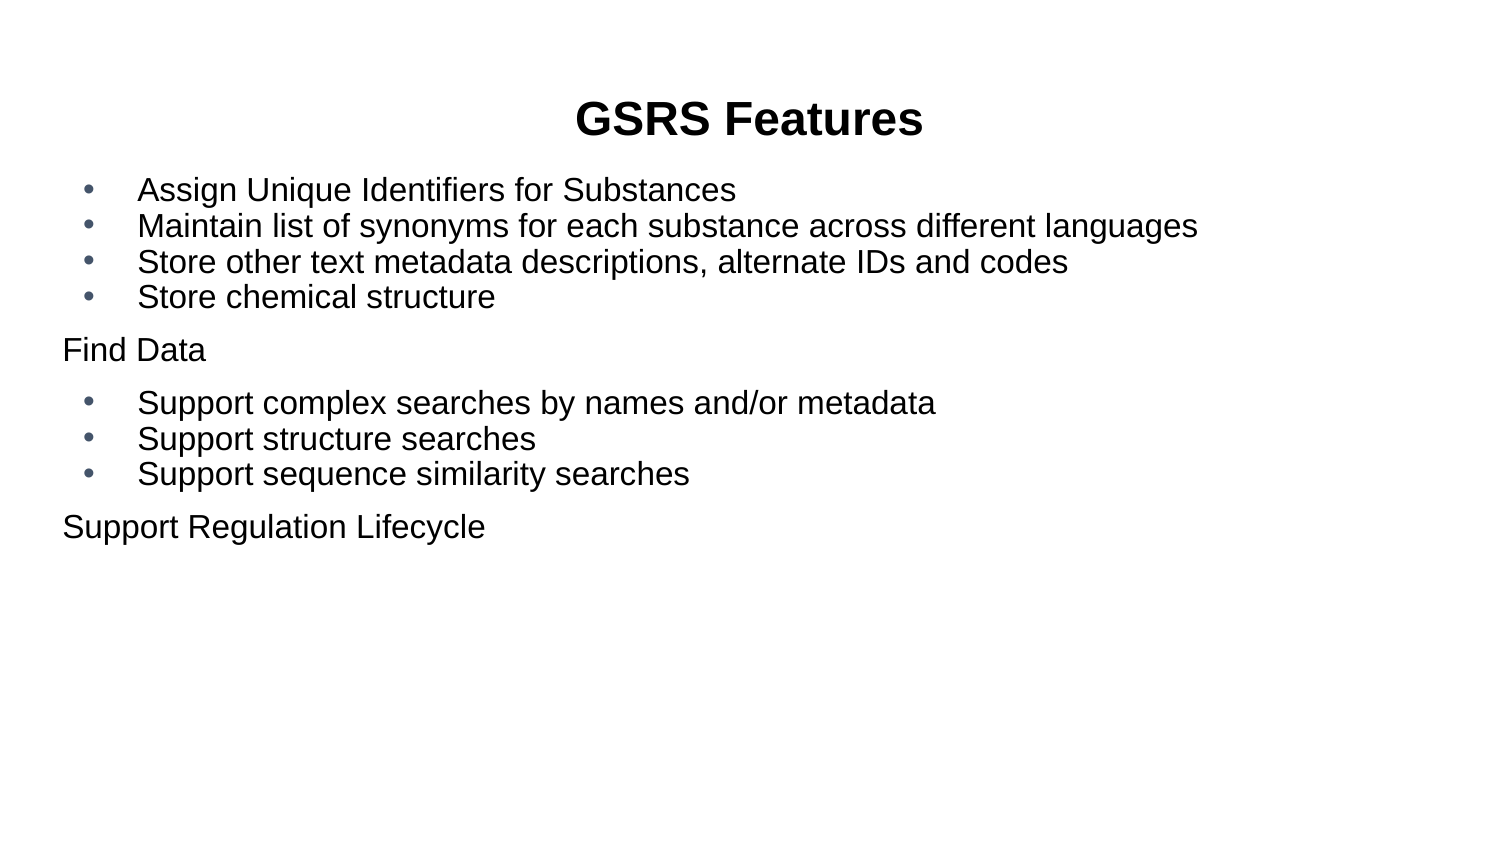

# GSRS Features
Assign Unique Identifiers for Substances
Maintain list of synonyms for each substance across different languages
Store other text metadata descriptions, alternate IDs and codes
Store chemical structure
Find Data
Support complex searches by names and/or metadata
Support structure searches
Support sequence similarity searches
Support Regulation Lifecycle